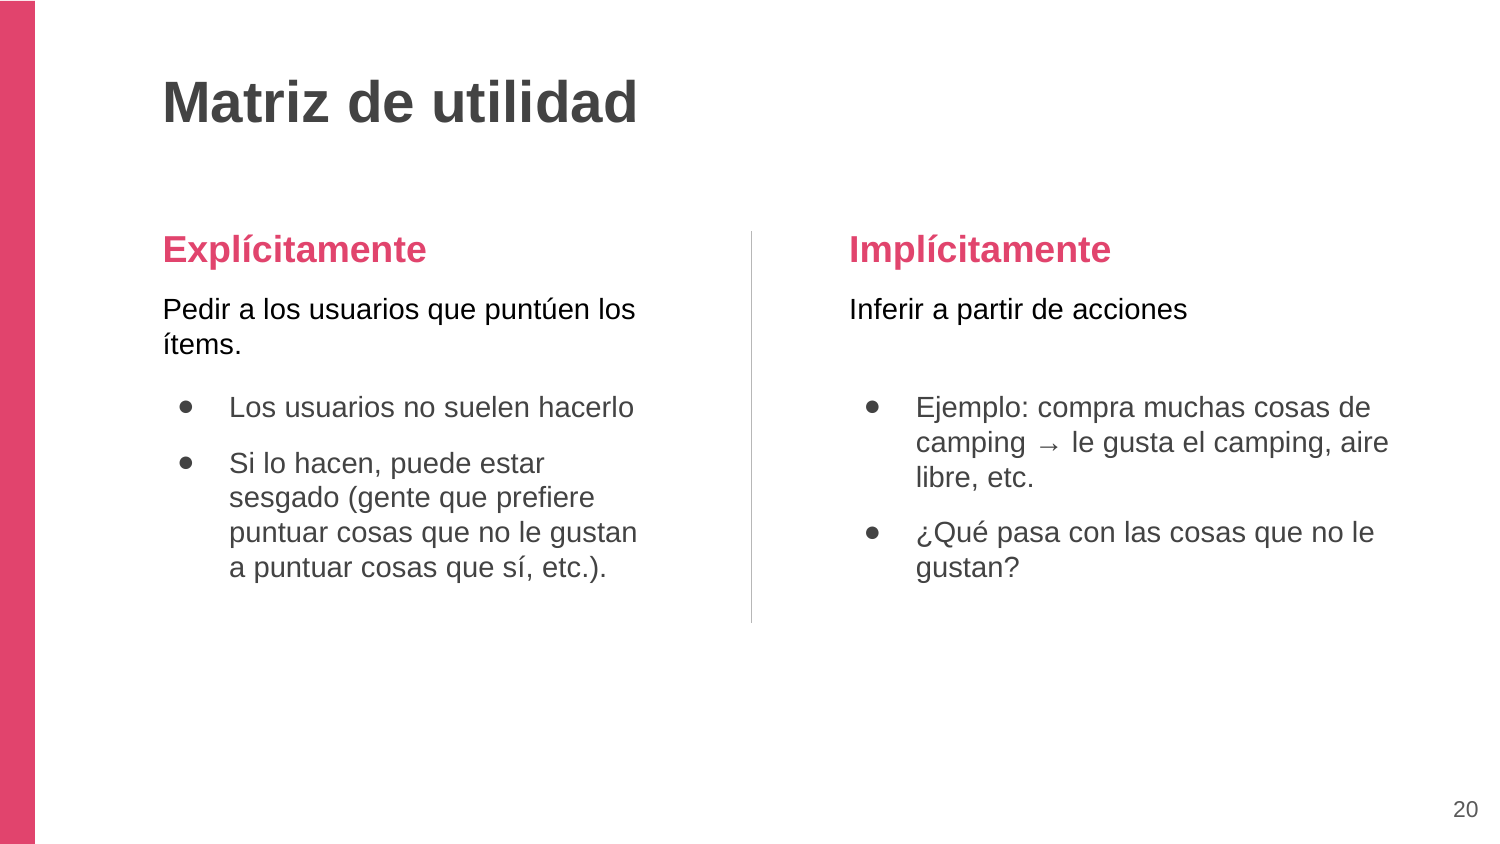

Matriz de utilidad
Explícitamente
Pedir a los usuarios que puntúen los ítems.

Implícitamente
Inferir a partir de acciones

Los usuarios no suelen hacerlo
Si lo hacen, puede estar sesgado (gente que prefiere puntuar cosas que no le gustan a puntuar cosas que sí, etc.).
Ejemplo: compra muchas cosas de camping → le gusta el camping, aire libre, etc.
¿Qué pasa con las cosas que no le gustan?
20